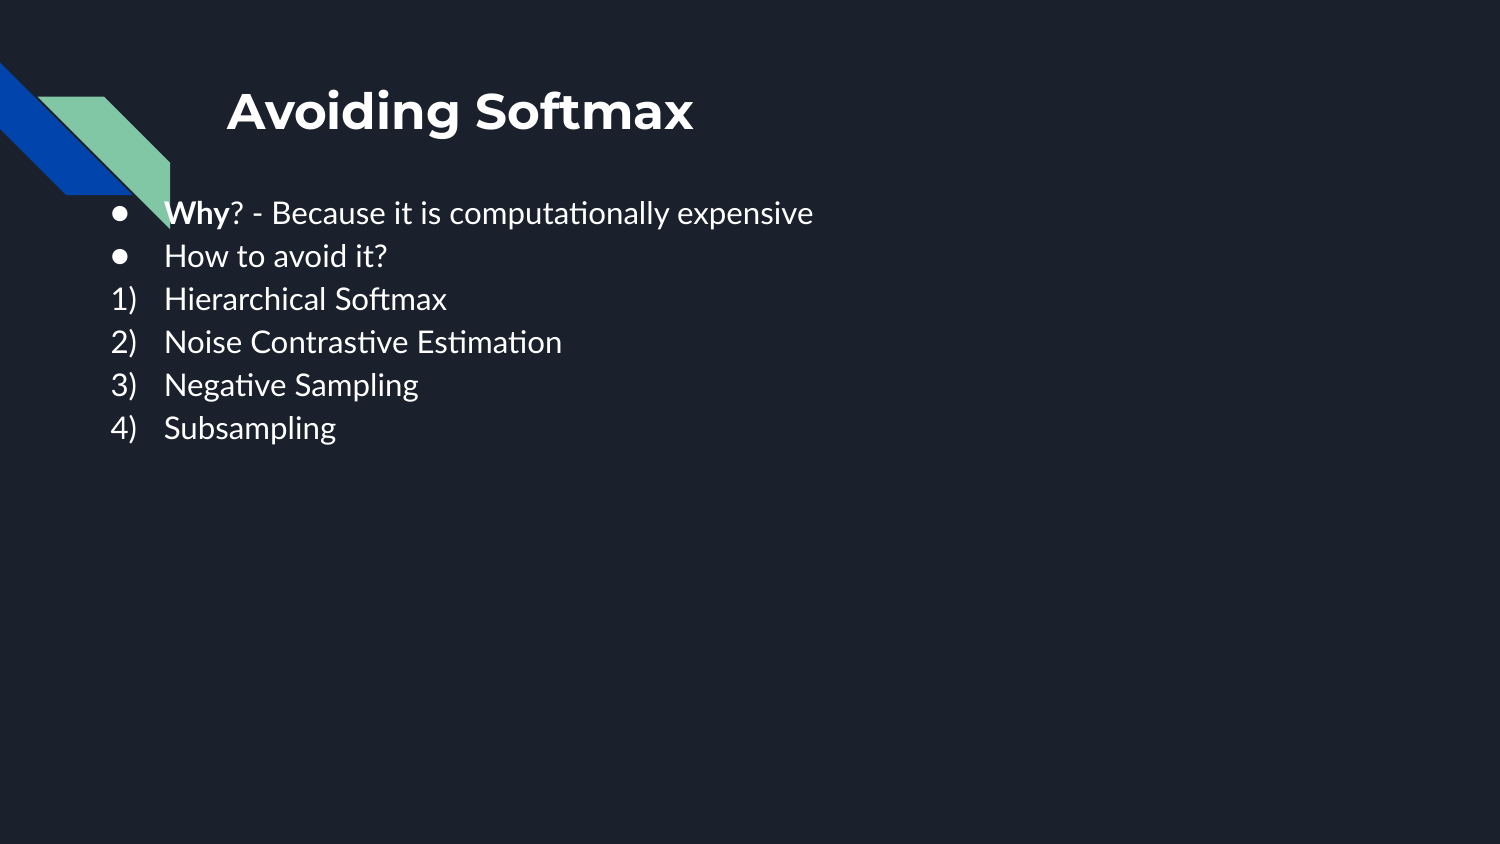

# Avoiding Softmax
Why? - Because it is computationally expensive
How to avoid it?
Hierarchical Softmax
Noise Contrastive Estimation
Negative Sampling
Subsampling